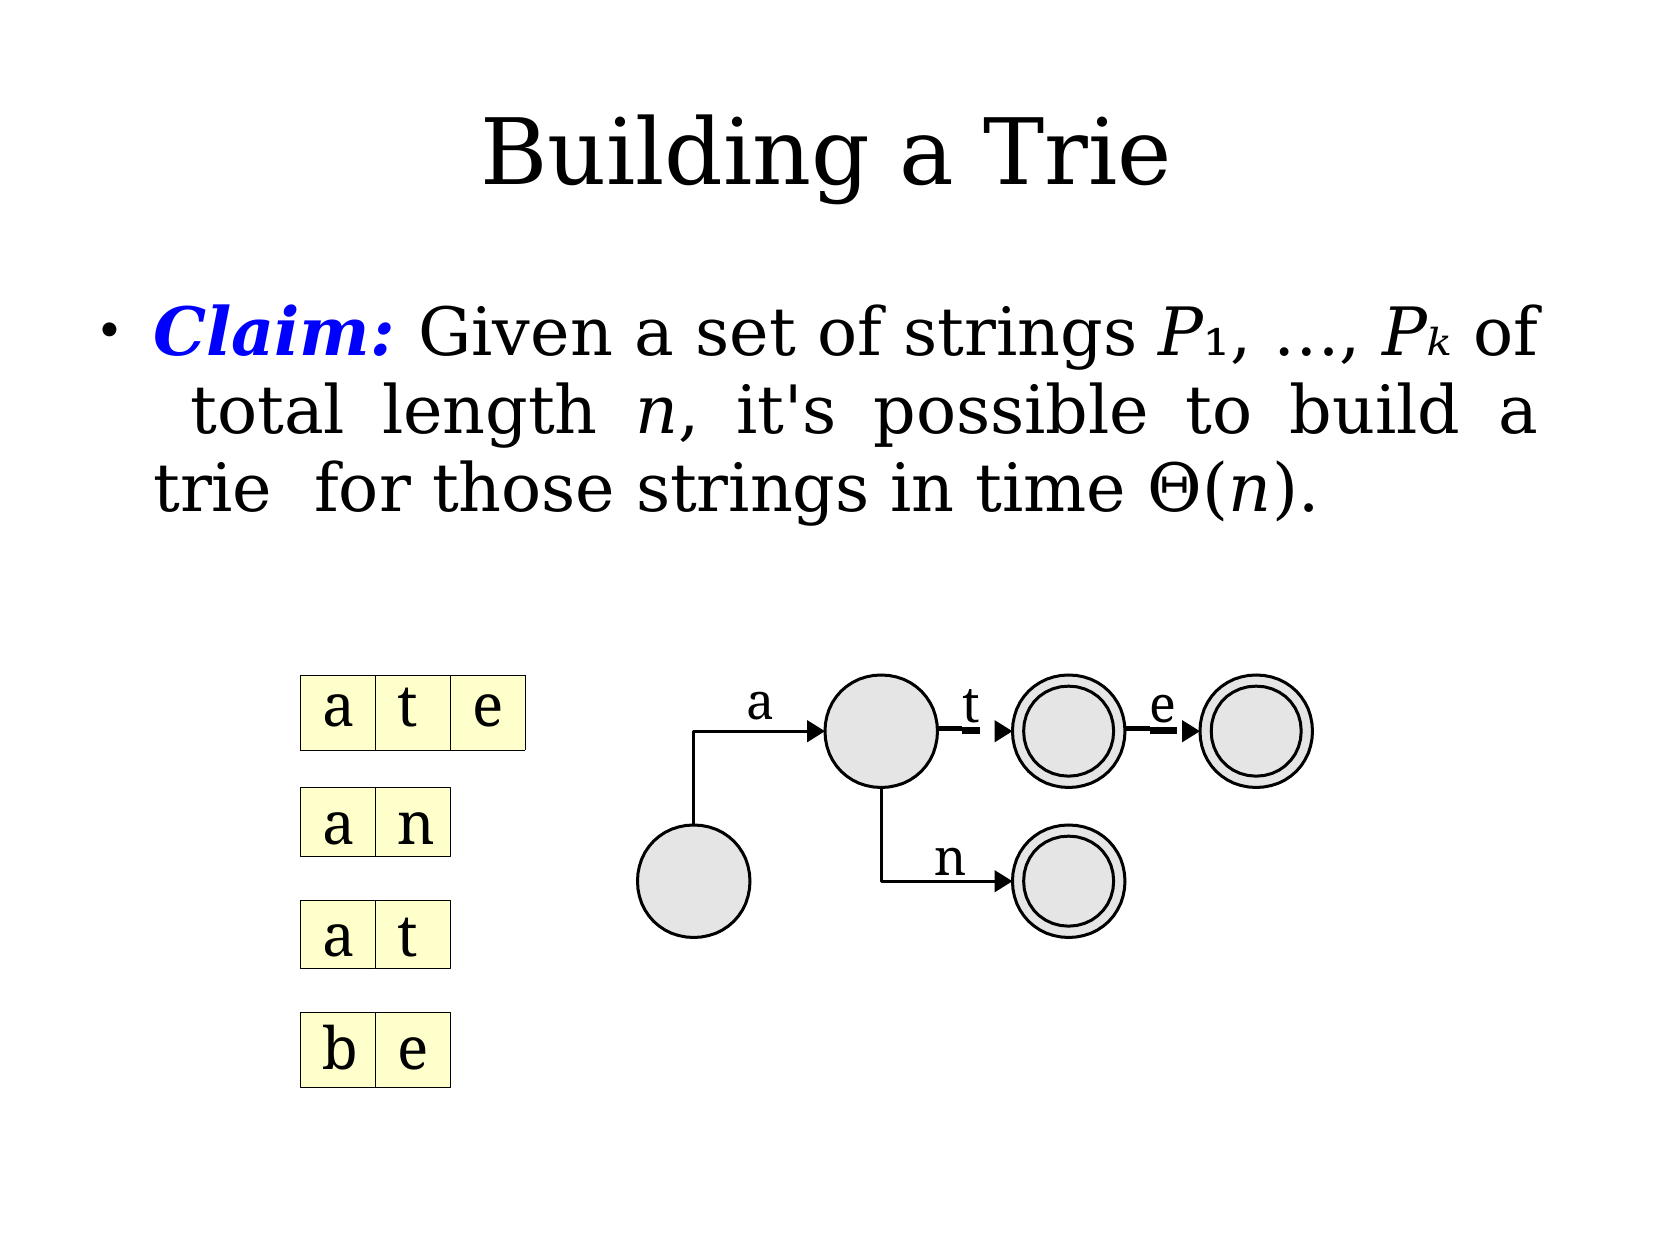

# Building a Trie
Claim: Given a set of strings P₁, …, Pₖ of  total length n, it's possible to build a trie  for those strings in time Θ(n).
●
a
  t
  e
| a | t | e |
| --- | --- | --- |

a
n

n

a
t

b
e